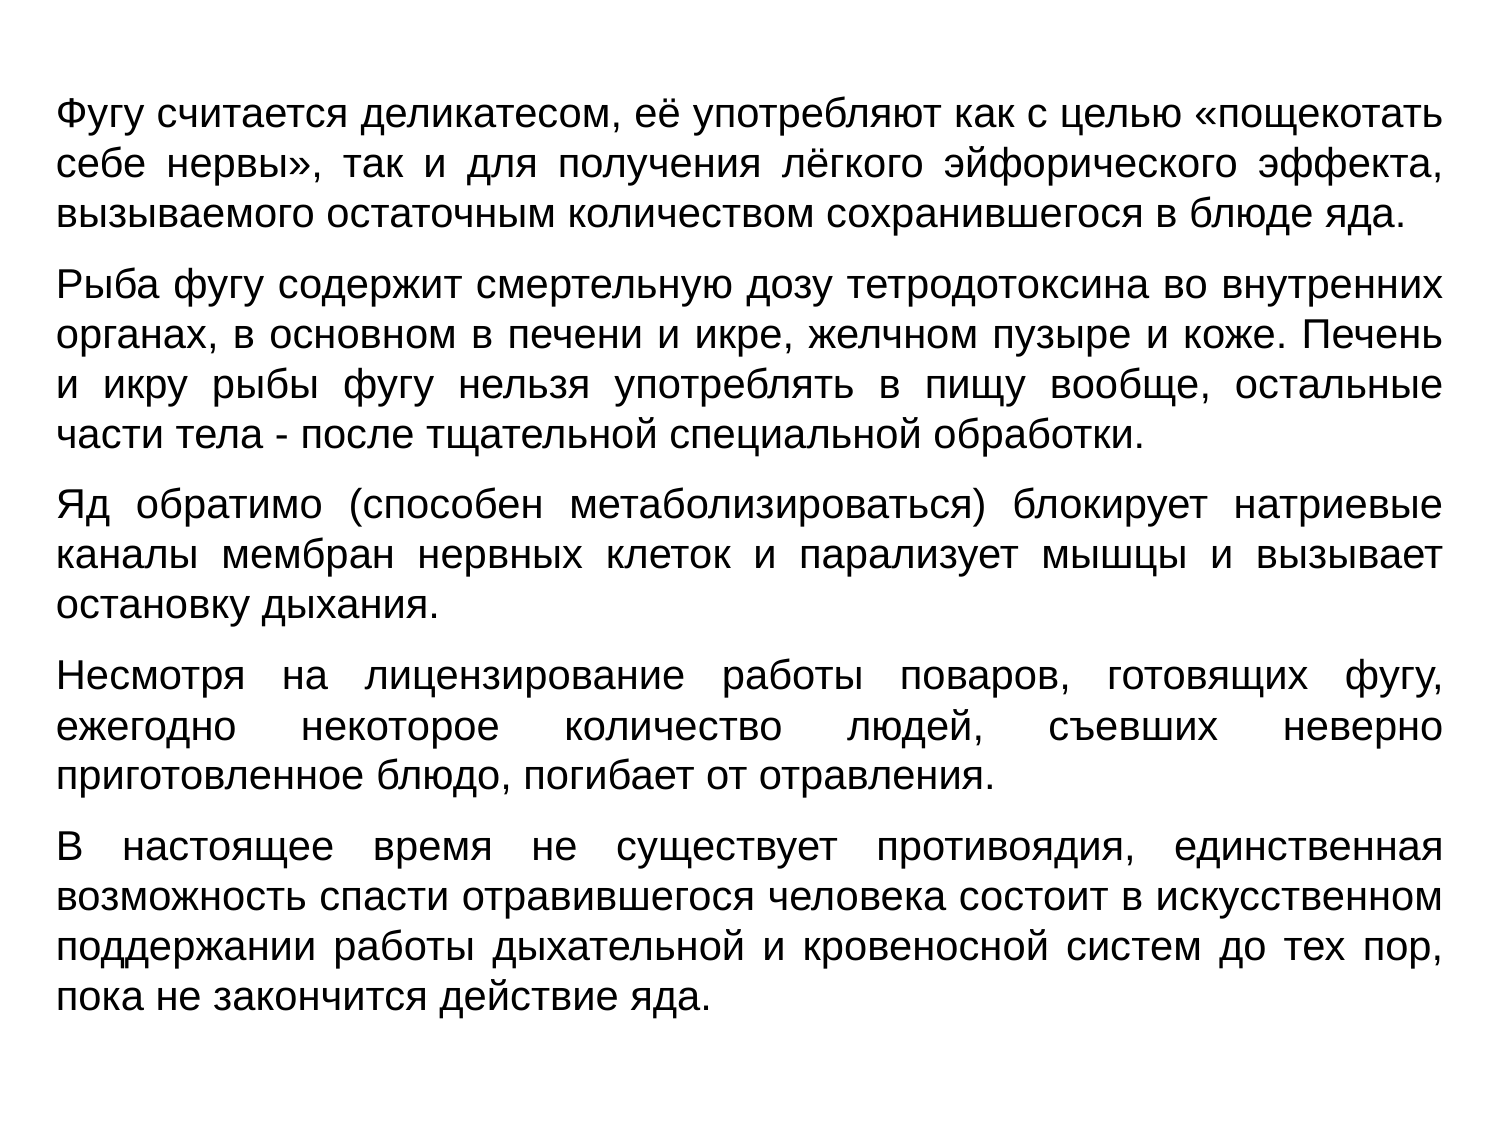

Фугу считается деликатесом, её употребляют как с целью «пощекотать себе нервы», так и для получения лёгкого эйфорического эффекта, вызываемого остаточным количеством сохранившегося в блюде яда.
Рыба фугу содержит смертельную дозу тетродотоксина во внутренних органах, в основном в печени и икре, желчном пузыре и коже. Печень и икру рыбы фугу нельзя употреблять в пищу вообще, остальные части тела - после тщательной специальной обработки.
Яд обратимо (способен метаболизироваться) блокирует натриевые каналы мембран нервных клеток и парализует мышцы и вызывает остановку дыхания.
Несмотря на лицензирование работы поваров, готовящих фугу, ежегодно некоторое количество людей, съевших неверно приготовленное блюдо, погибает от отравления.
В настоящее время не существует противоядия, единственная возможность спасти отравившегося человека состоит в искусственном поддержании работы дыхательной и кровеносной систем до тех пор, пока не закончится действие яда.